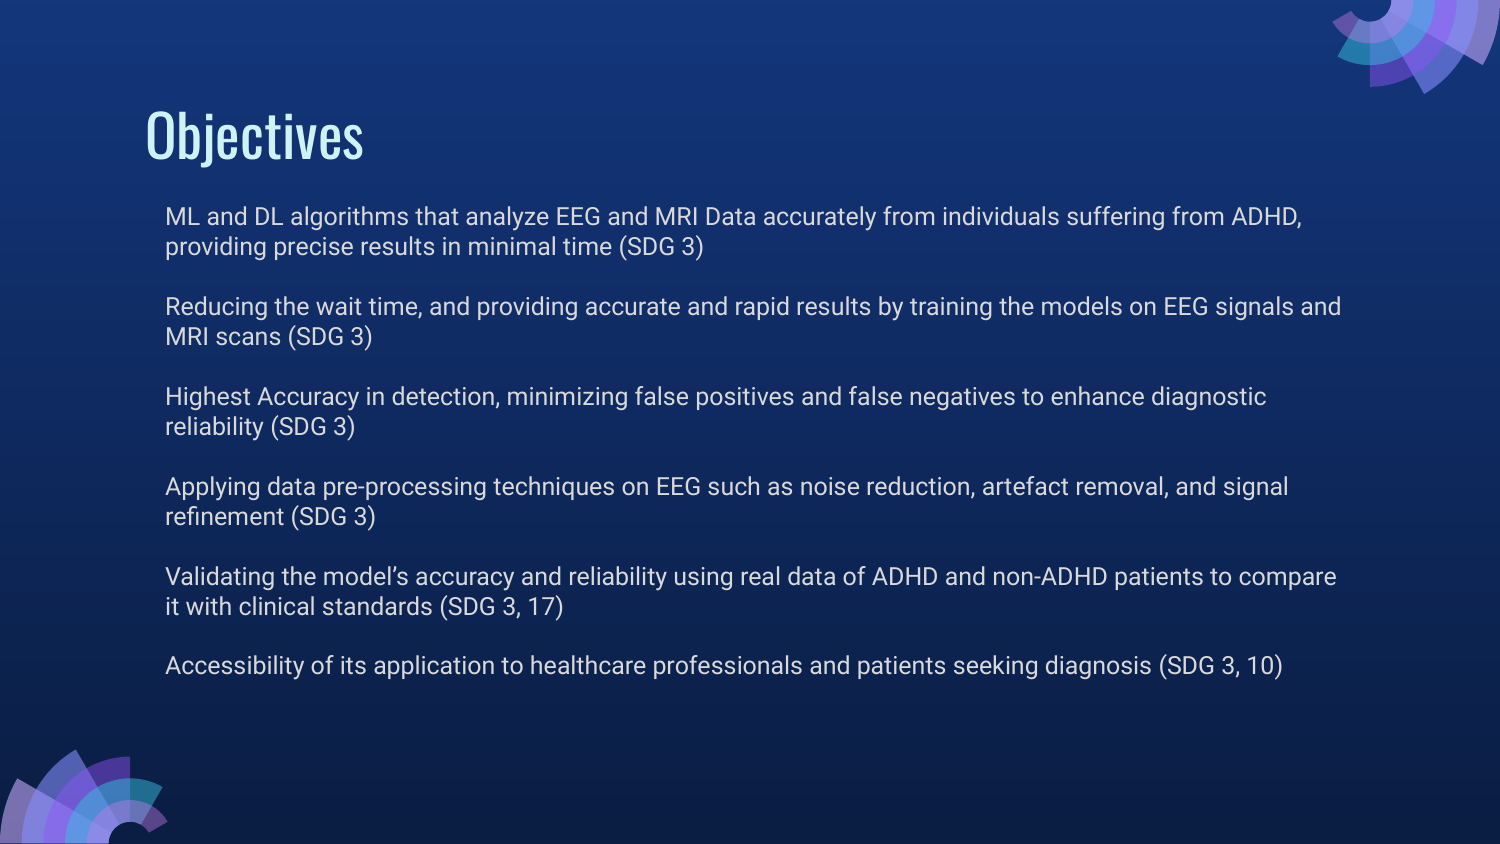

# Objectives
ML and DL algorithms that analyze EEG and MRI Data accurately from individuals suffering from ADHD, providing precise results in minimal time (SDG 3)

Reducing the wait time, and providing accurate and rapid results by training the models on EEG signals and MRI scans (SDG 3)

Highest Accuracy in detection, minimizing false positives and false negatives to enhance diagnostic reliability (SDG 3)

Applying data pre-processing techniques on EEG such as noise reduction, artefact removal, and signal refinement (SDG 3)

Validating the model’s accuracy and reliability using real data of ADHD and non-ADHD patients to compare it with clinical standards (SDG 3, 17)

Accessibility of its application to healthcare professionals and patients seeking diagnosis (SDG 3, 10)